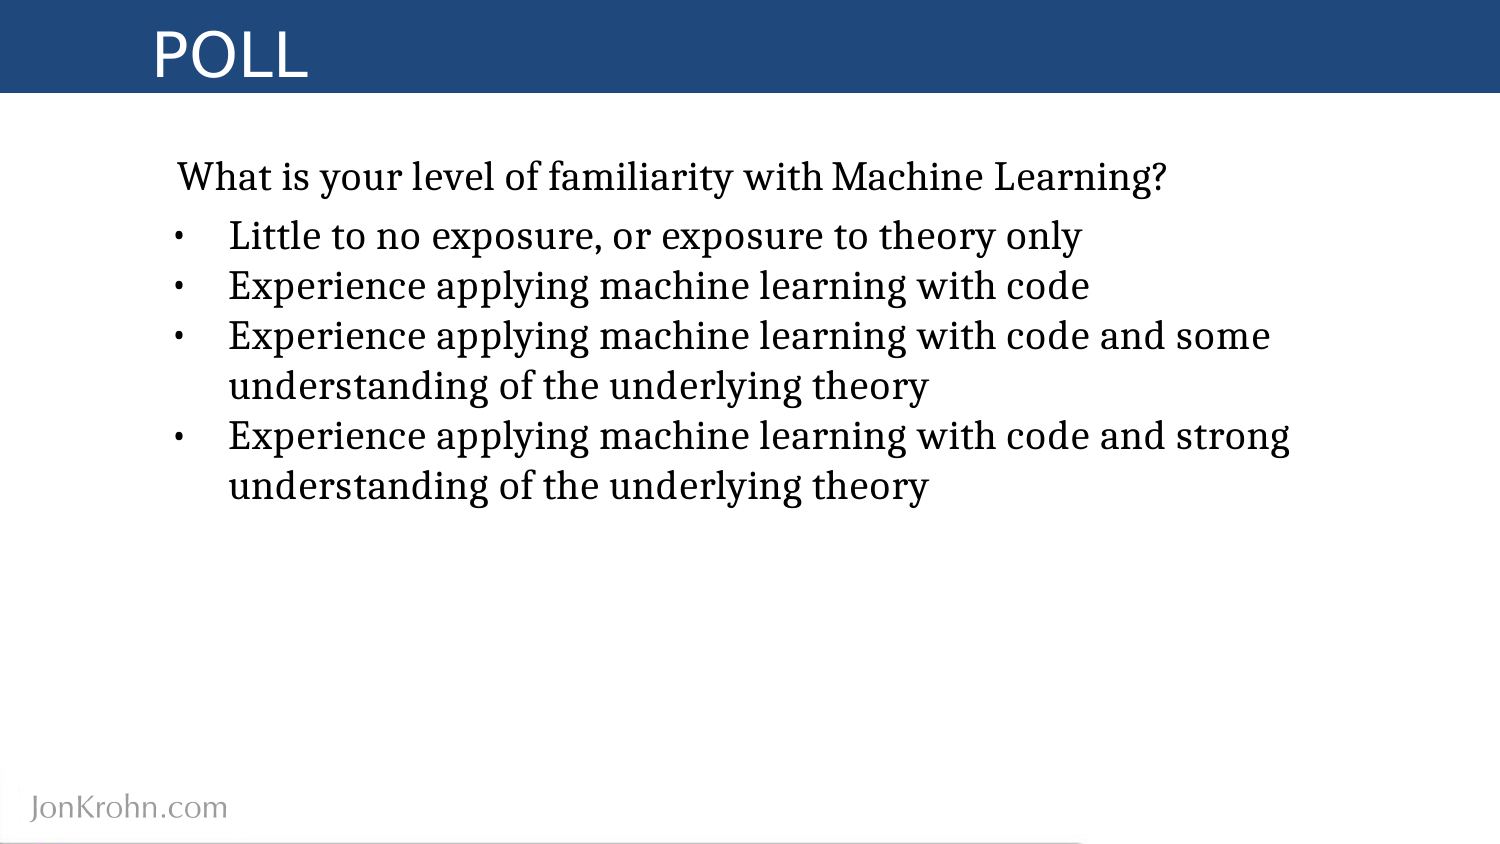

# POLL
What is your level of familiarity with Machine Learning?
Little to no exposure, or exposure to theory only
Experience applying machine learning with code
Experience applying machine learning with code and some understanding of the underlying theory
Experience applying machine learning with code and strong understanding of the underlying theory